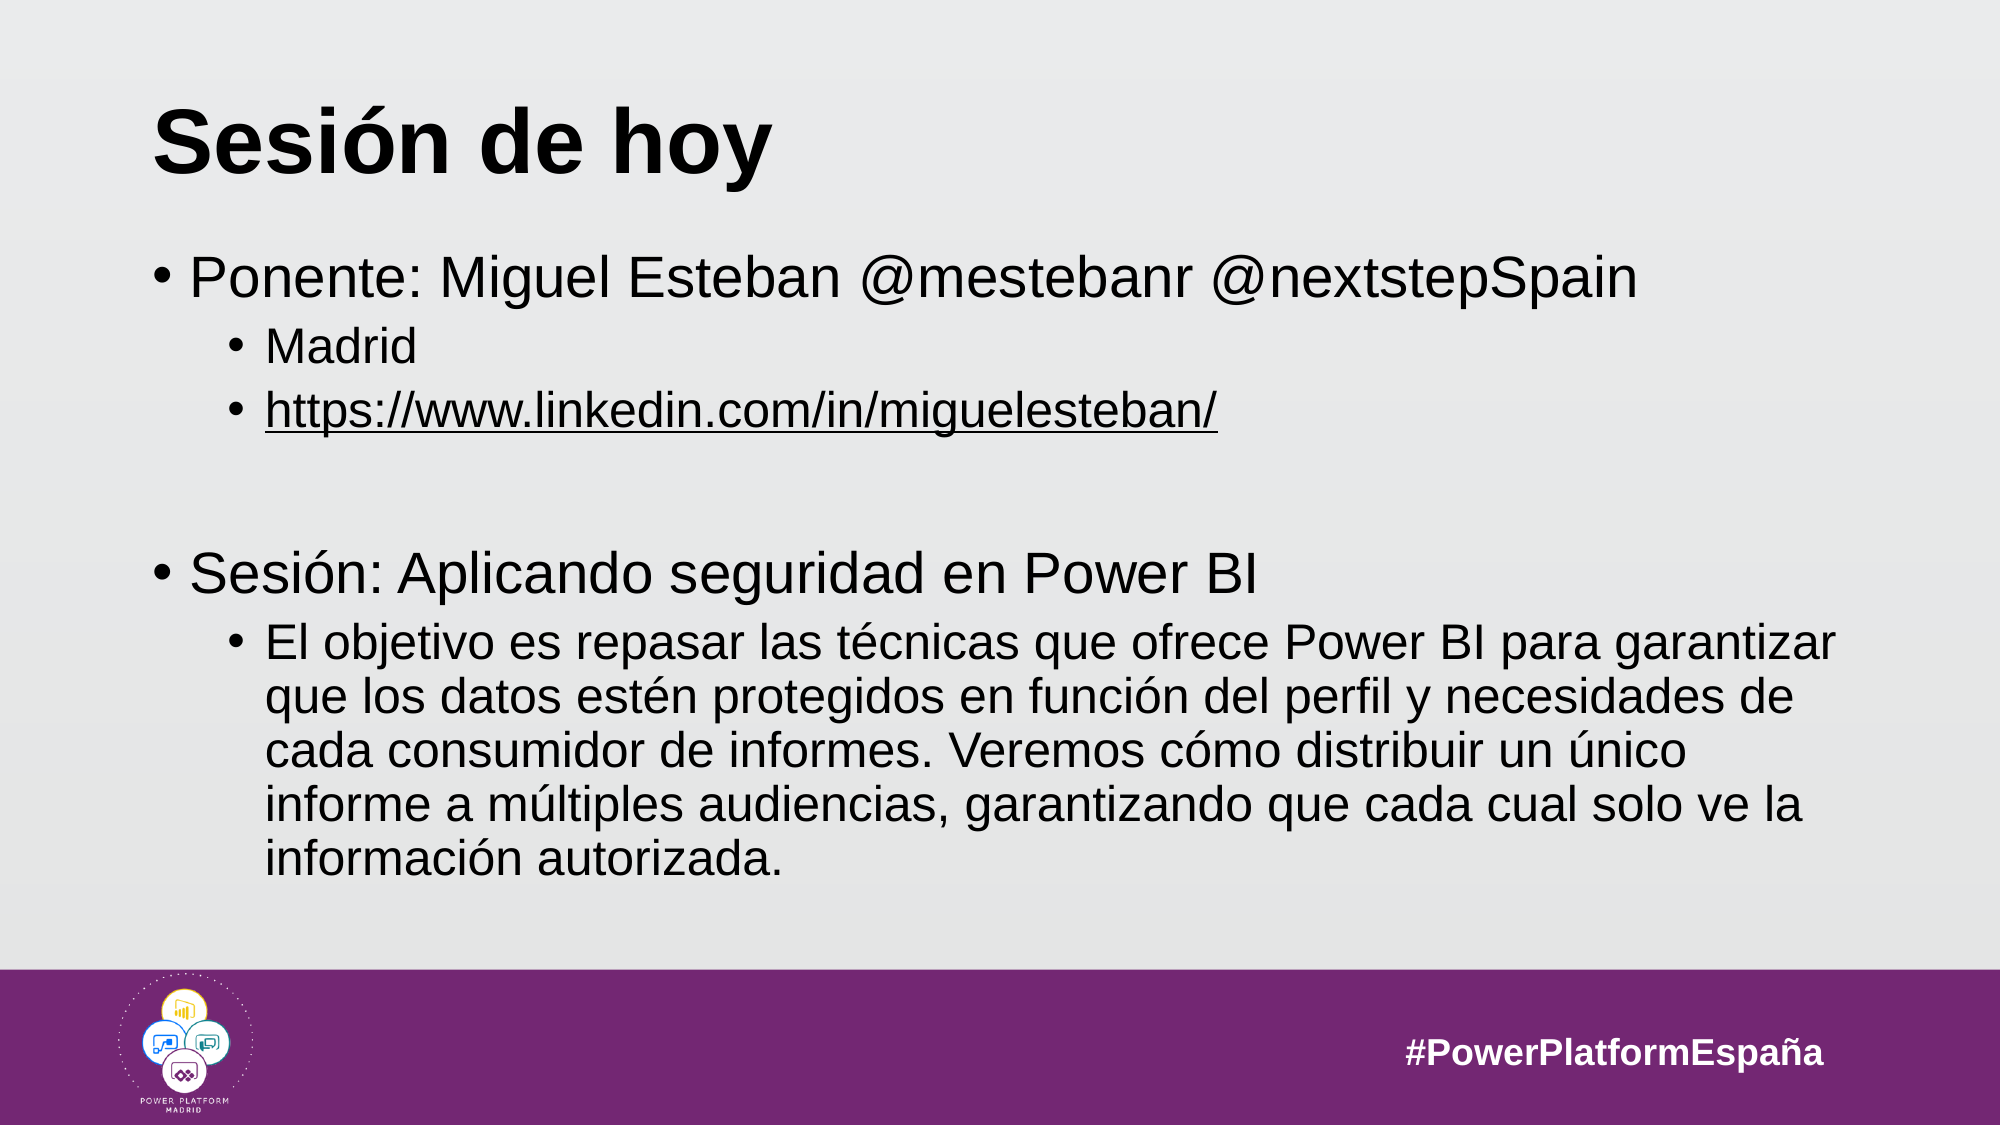

# Sesión de hoy
Ponente: Miguel Esteban @mestebanr @nextstepSpain
Madrid
https://www.linkedin.com/in/miguelesteban/

Sesión: Aplicando seguridad en Power BI
El objetivo es repasar las técnicas que ofrece Power BI para garantizar que los datos estén protegidos en función del perfil y necesidades de cada consumidor de informes. Veremos cómo distribuir un único informe a múltiples audiencias, garantizando que cada cual solo ve la información autorizada.